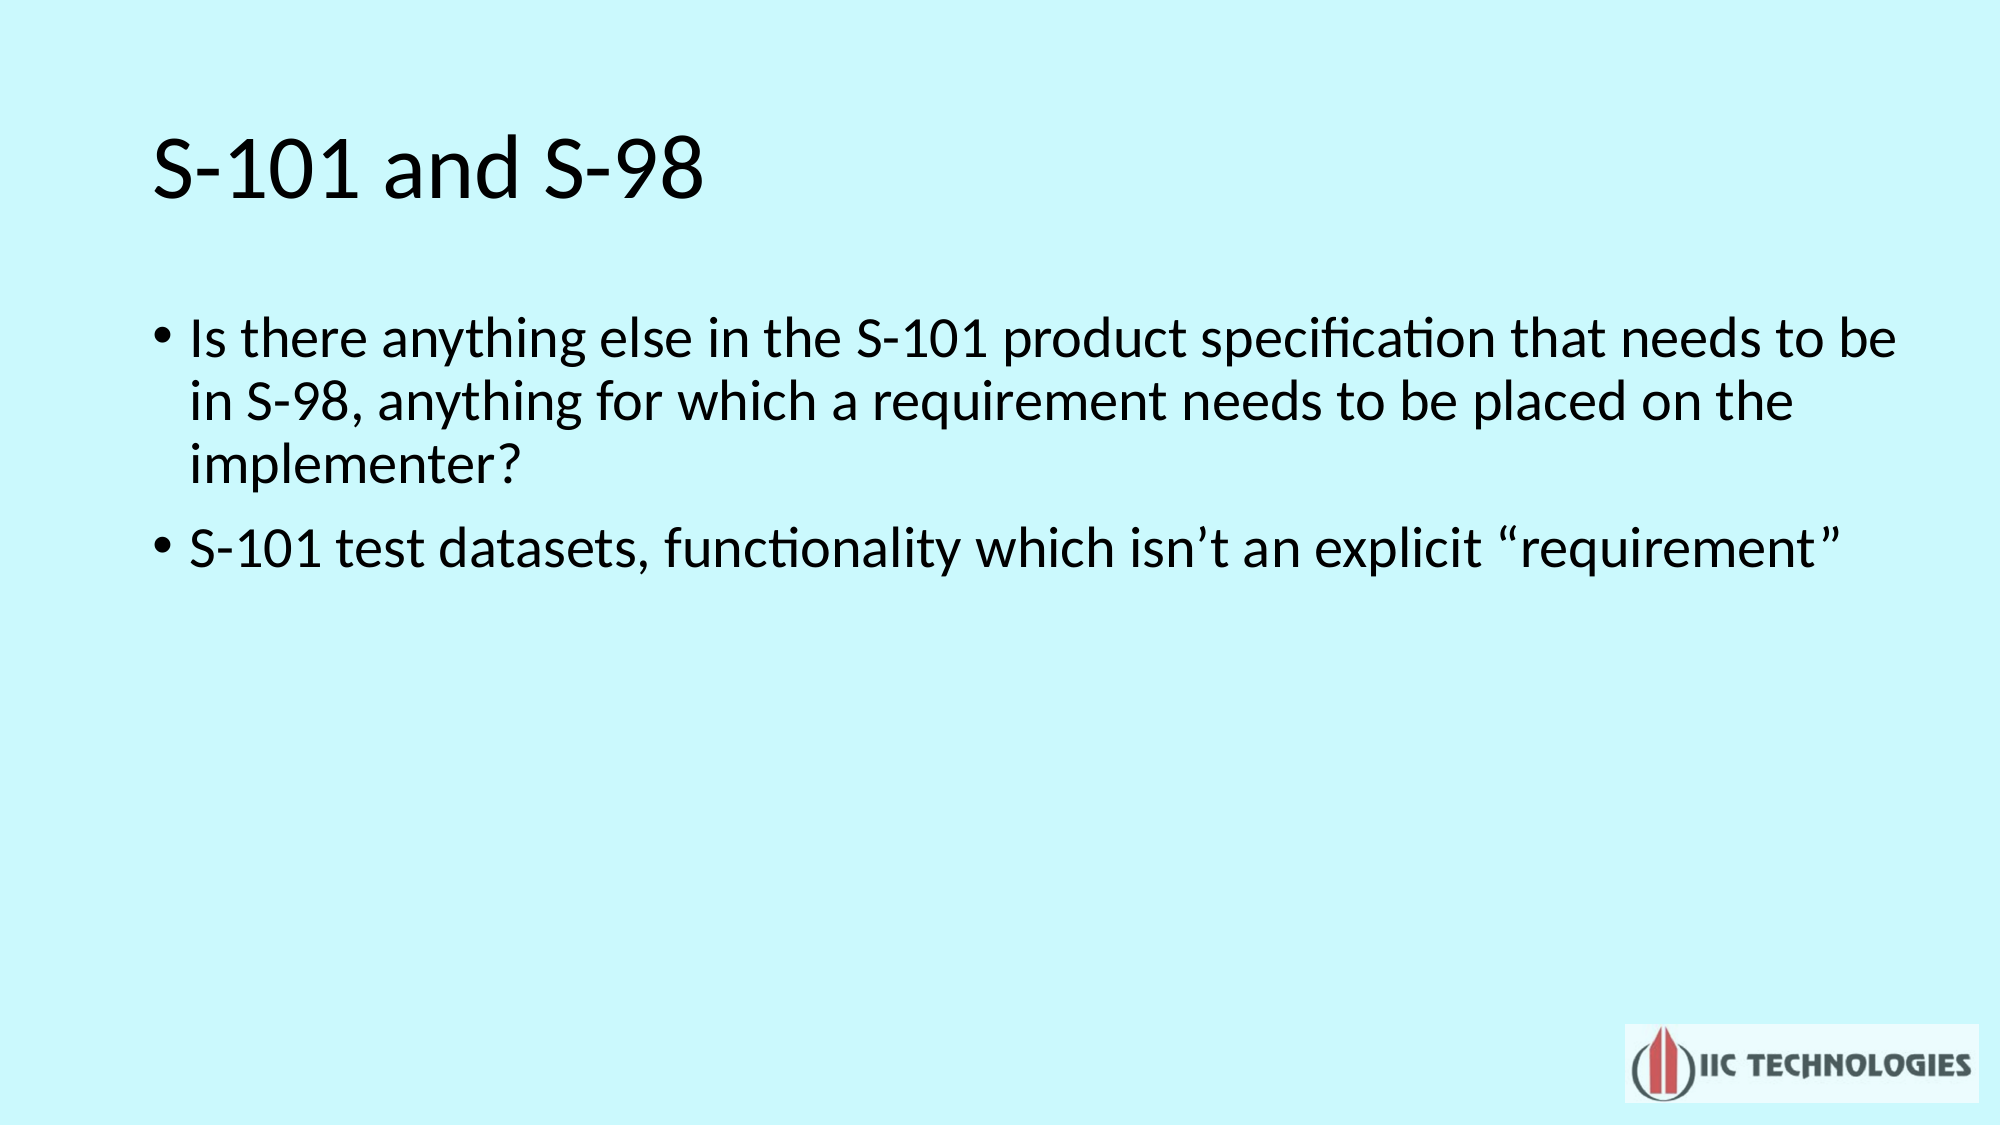

# S-101 and S-98
Is there anything else in the S-101 product specification that needs to be in S-98, anything for which a requirement needs to be placed on the implementer?
S-101 test datasets, functionality which isn’t an explicit “requirement”